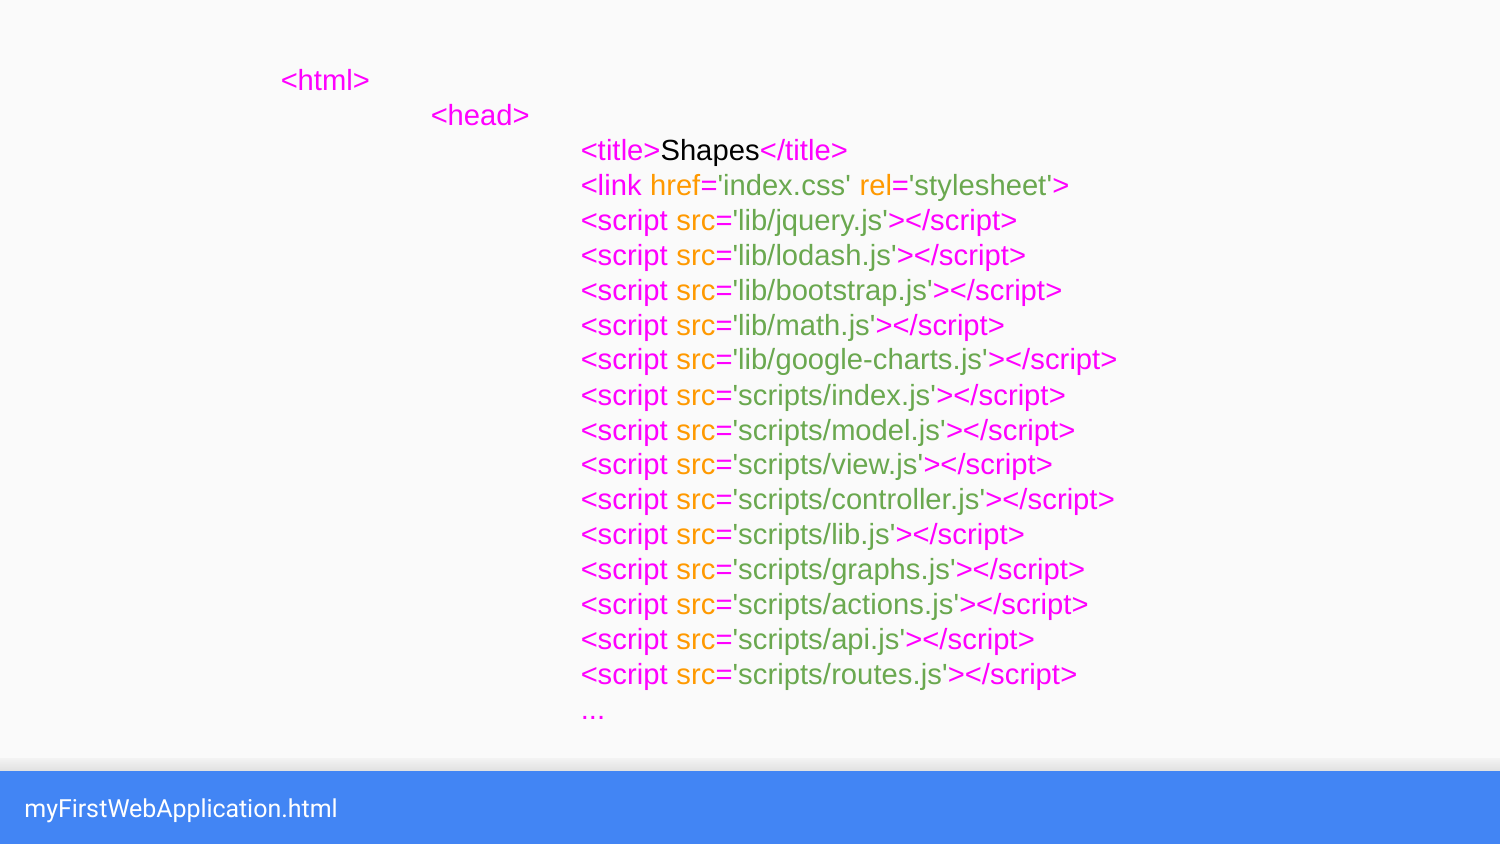

<html>
	<head>
		<title>Shapes</title>
		<link href='index.css' rel='stylesheet'>
		<script src='lib/jquery.js'></script>
		<script src='lib/lodash.js'></script>
		<script src='lib/bootstrap.js'></script>
		<script src='lib/math.js'></script>
		<script src='lib/google-charts.js'></script>
		<script src='scripts/index.js'></script>
		<script src='scripts/model.js'></script>
		<script src='scripts/view.js'></script>
		<script src='scripts/controller.js'></script>
		<script src='scripts/lib.js'></script>
		<script src='scripts/graphs.js'></script>
		<script src='scripts/actions.js'></script>
		<script src='scripts/api.js'></script>
		<script src='scripts/routes.js'></script>
		...
myFirstWebApplication.html